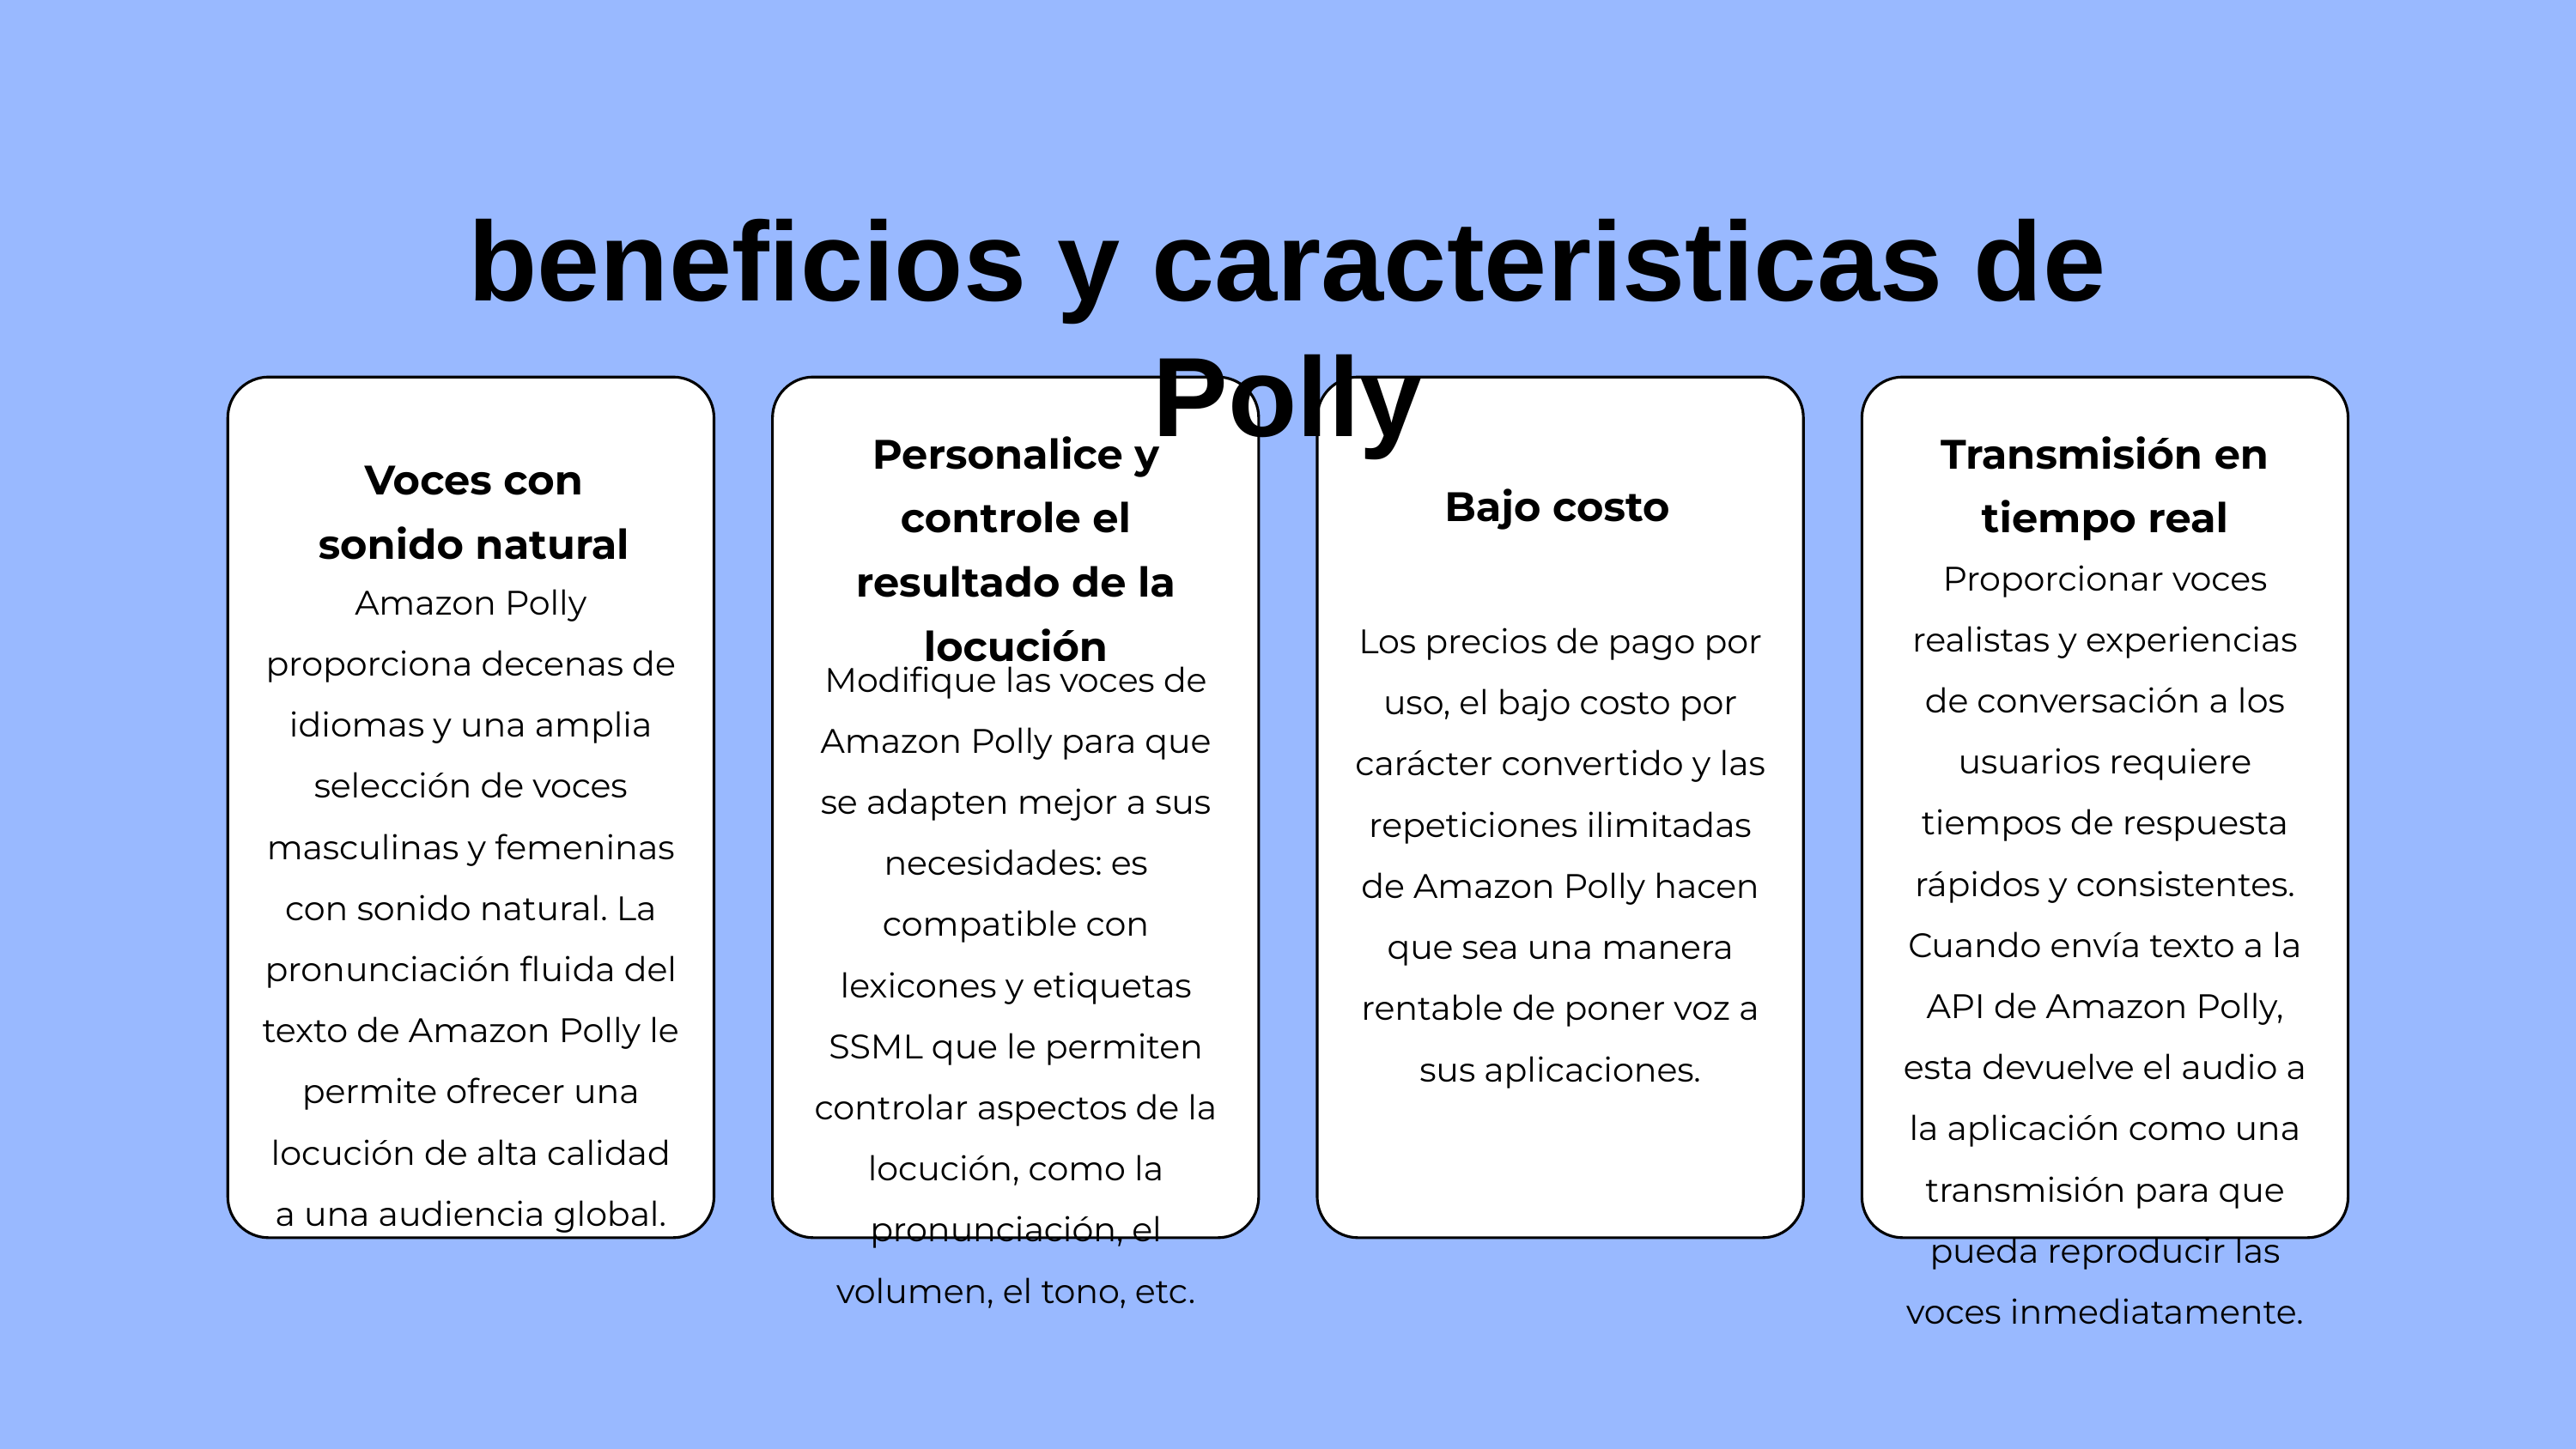

beneficios y caracteristicas de Polly

Personalice y controle el resultado de la locución

Transmisión en tiempo real

Voces con sonido natural

Bajo costo

Proporcionar voces realistas y experiencias de conversación a los usuarios requiere tiempos de respuesta rápidos y consistentes.
Cuando envía texto a la API de Amazon Polly, esta devuelve el audio a la aplicación como una transmisión para que pueda reproducir las voces inmediatamente.
Amazon Polly proporciona decenas de idiomas y una amplia selección de voces masculinas y femeninas con sonido natural. La pronunciación fluida del texto de Amazon Polly le permite ofrecer una locución de alta calidad a una audiencia global.
Los precios de pago por uso, el bajo costo por carácter convertido y las repeticiones ilimitadas de Amazon Polly hacen que sea una manera rentable de poner voz a sus aplicaciones.
Modifique las voces de Amazon Polly para que se adapten mejor a sus necesidades: es compatible con lexicones y etiquetas SSML que le permiten controlar aspectos de la locución, como la pronunciación, el volumen, el tono, etc.